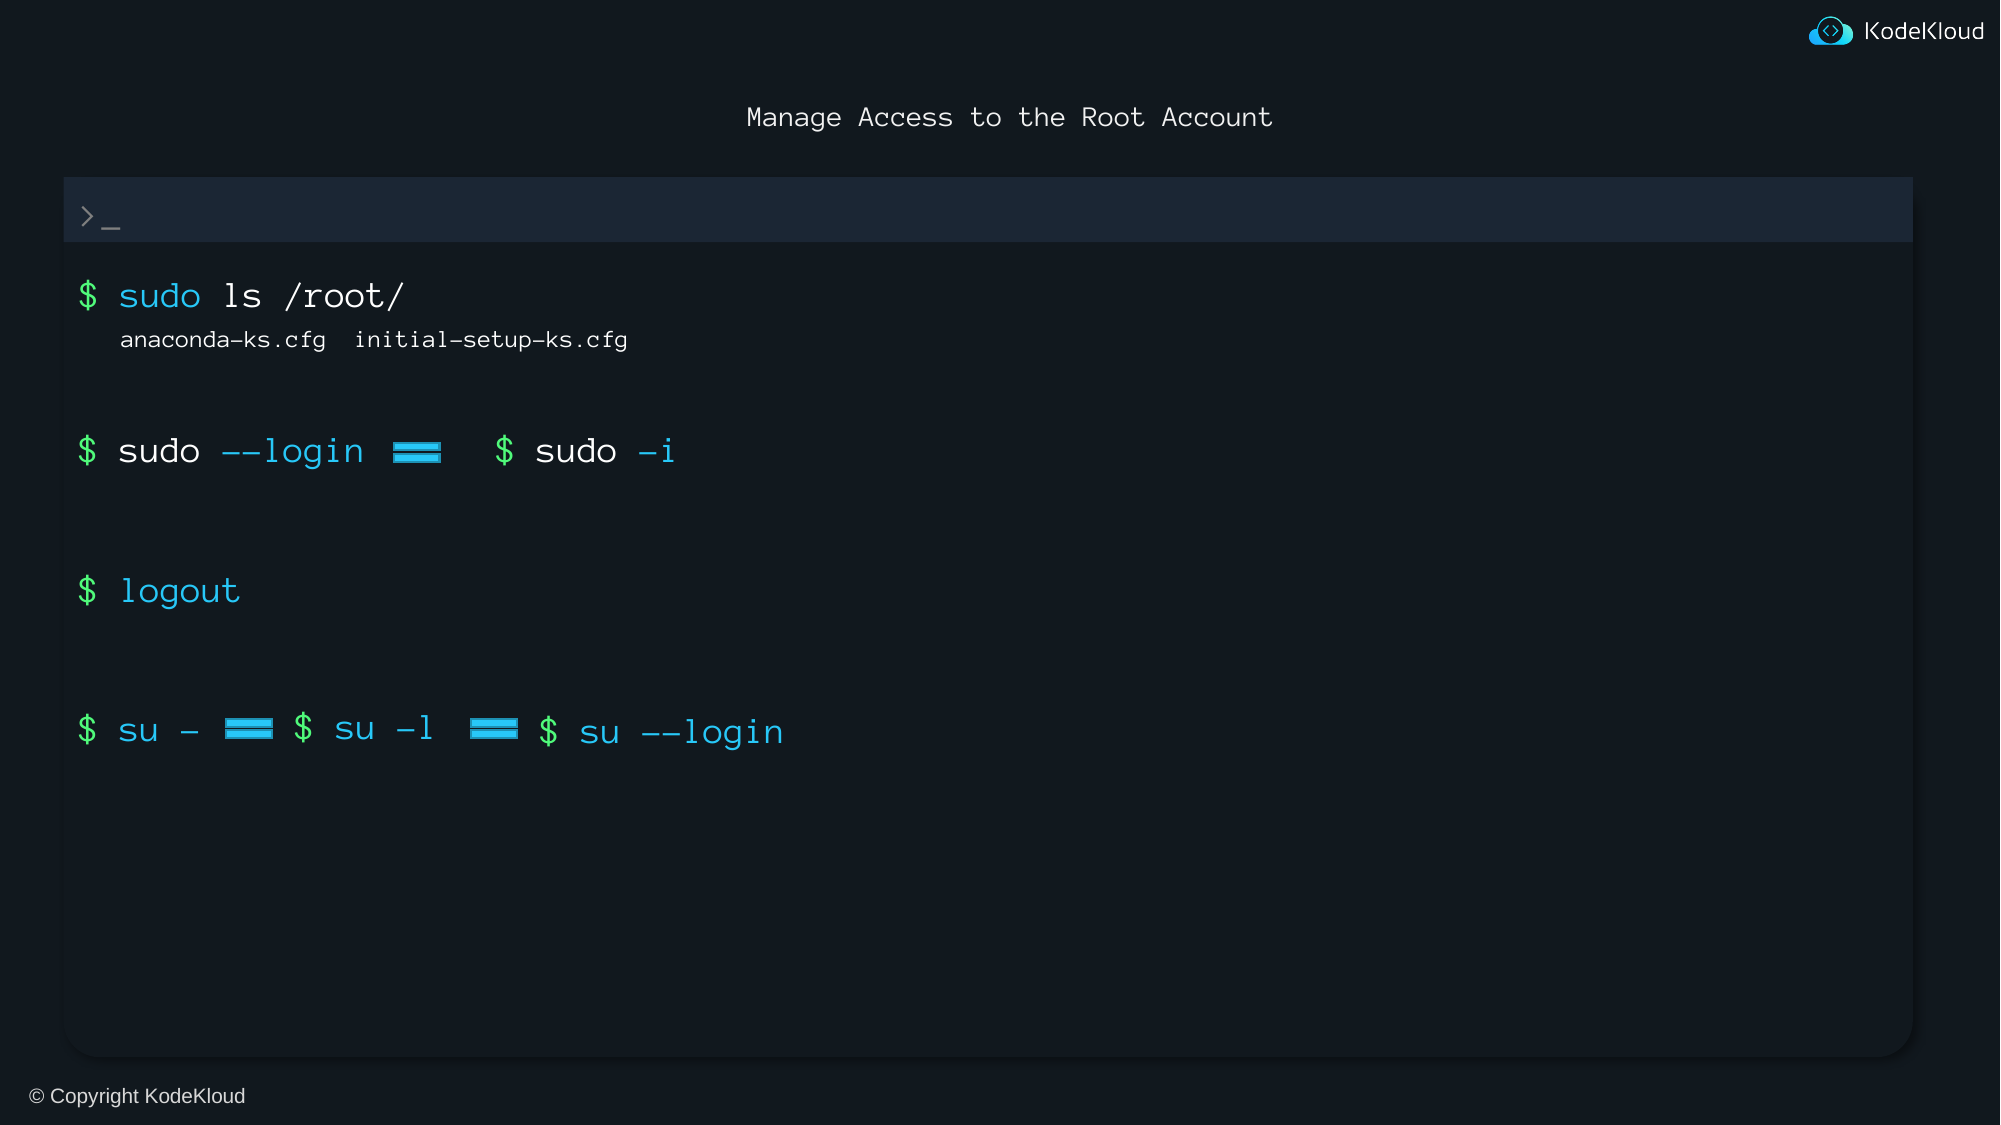

# Manage Access to the Root Account
$ sudo ls /root/
anaconda-ks.cfg  initial-setup-ks.cfg
$ sudo --login
$ sudo -i

$ logout
$ su -l
$ su -
$ su --login